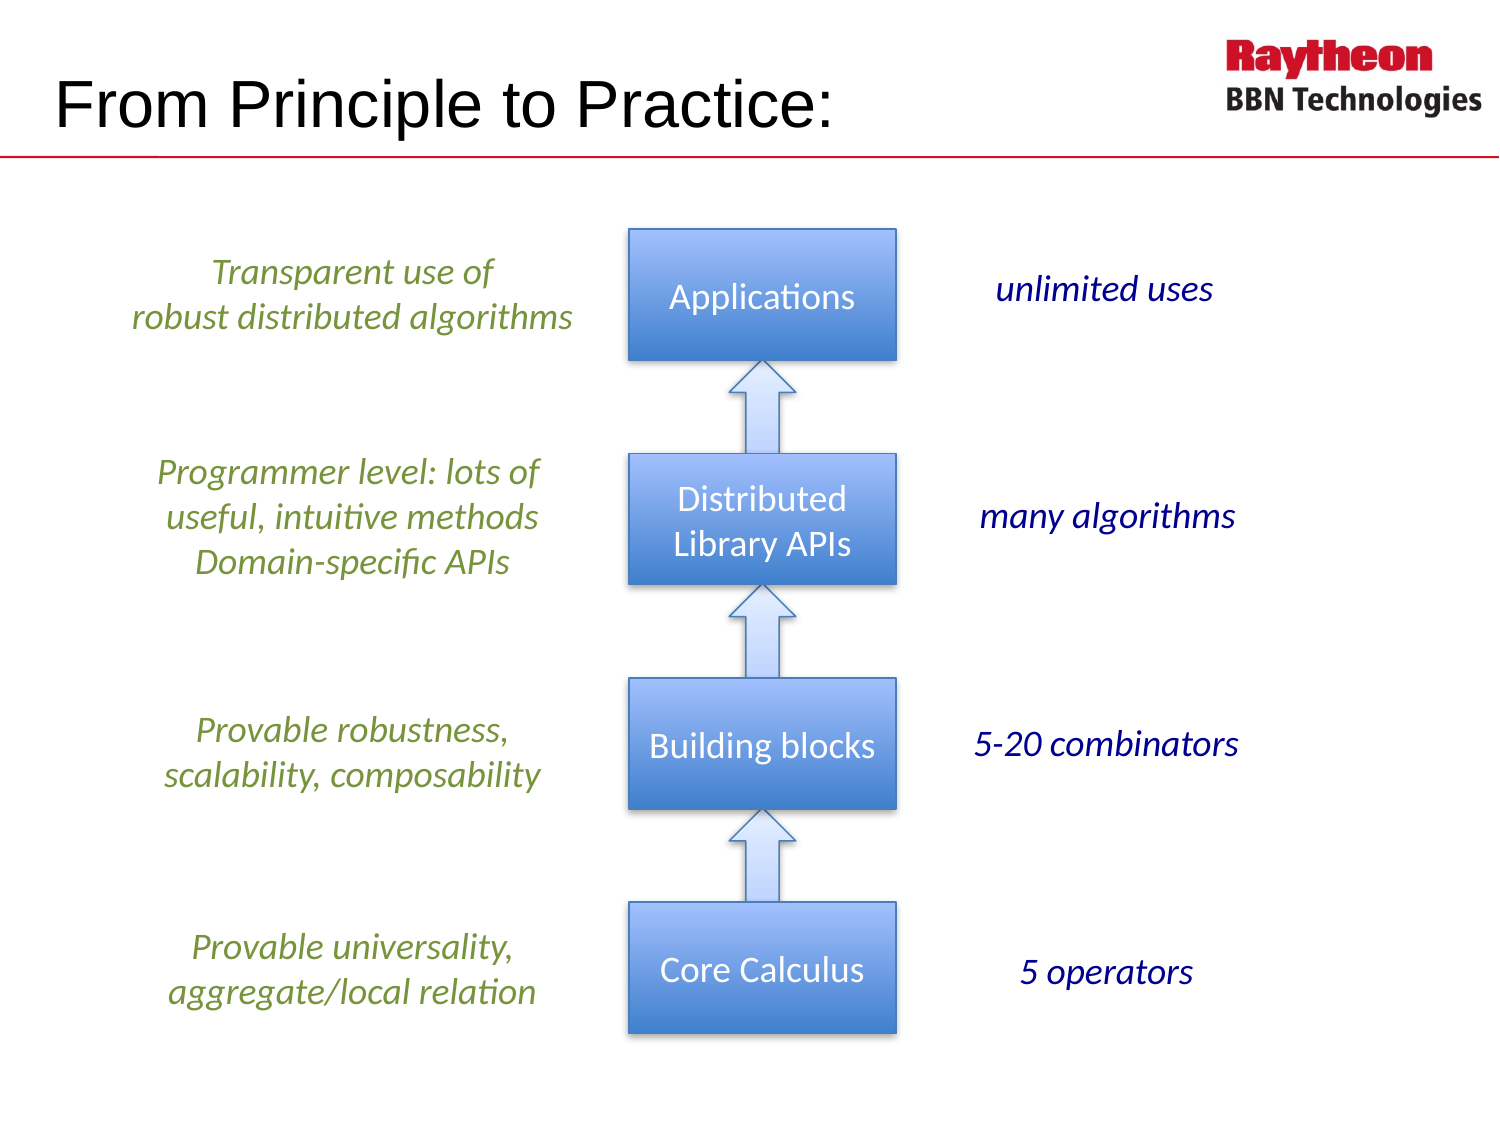

# From Principle to Practice:
Applications
Transparent use of
robust distributed algorithms
unlimited uses

Programmer level: lots of
useful, intuitive methods
Domain-specific APIs
Distributed Library APIs
many algorithms

Building blocks
Provable robustness,
scalability, composability
5-20 combinators

Core Calculus
Provable universality,
aggregate/local relation
5 operators